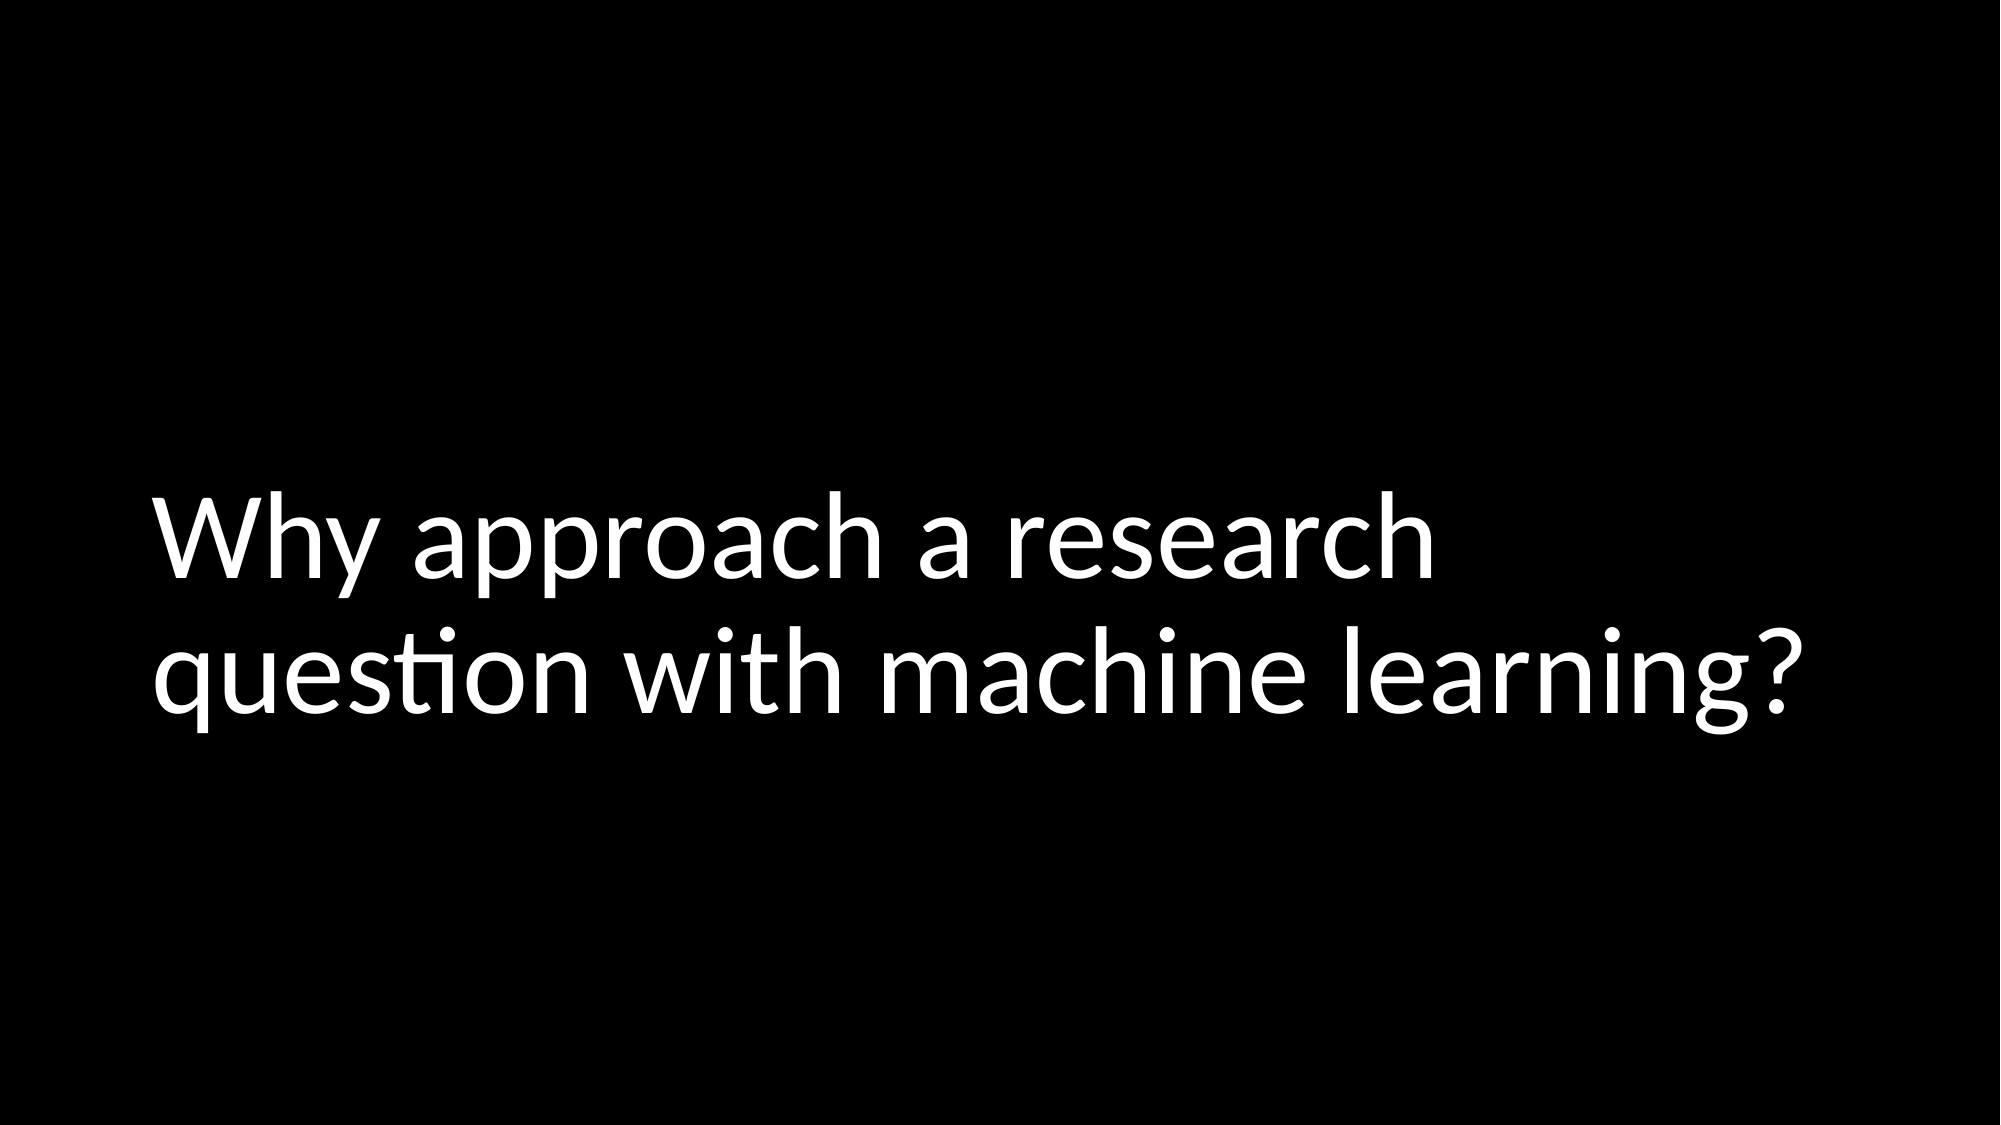

# Why approach a research question with machine learning?